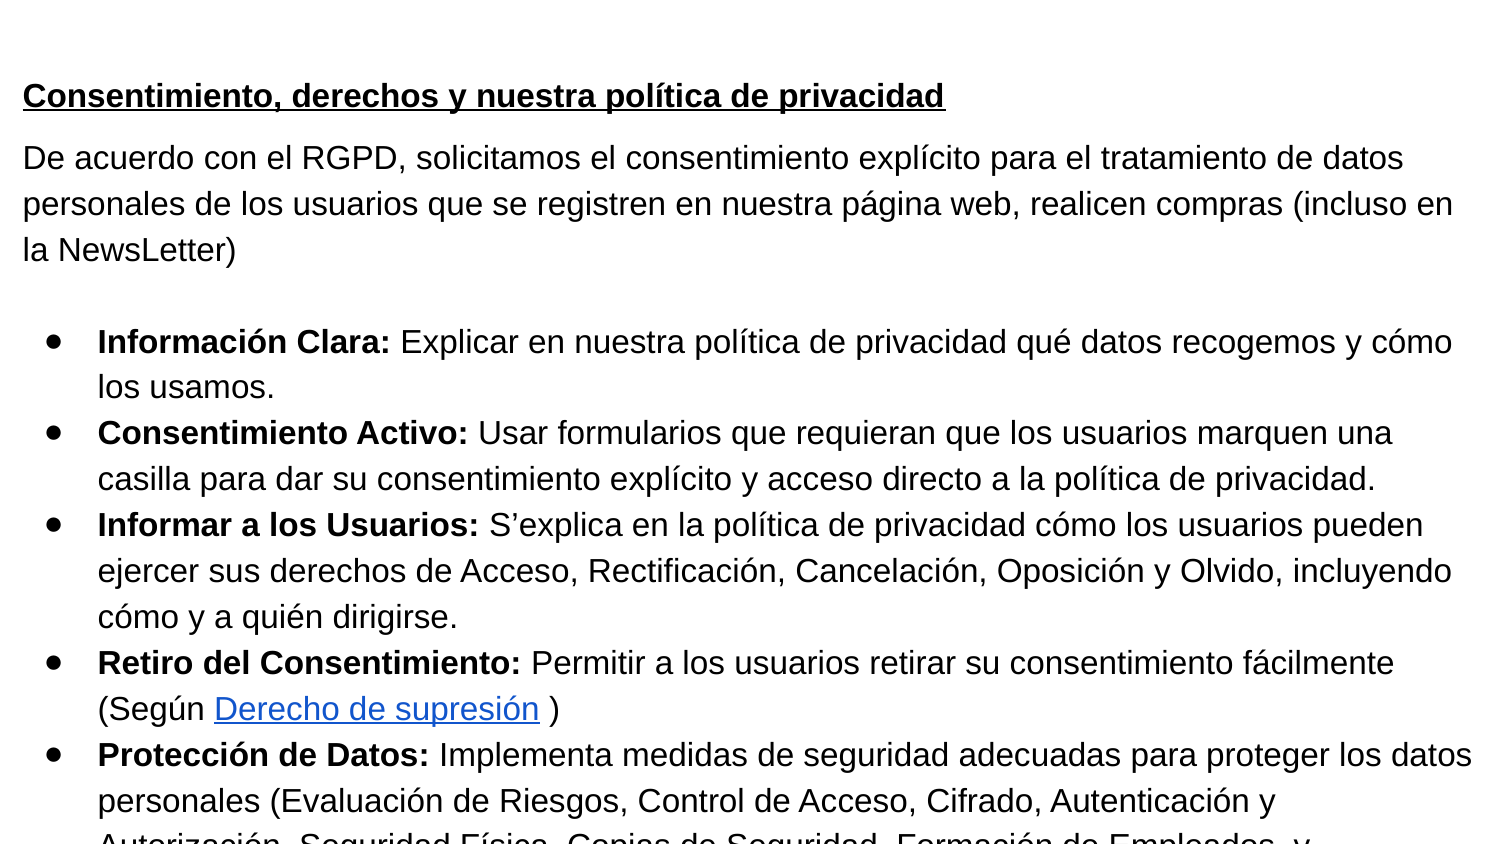

Consentimiento, derechos y nuestra política de privacidad
De acuerdo con el RGPD, solicitamos el consentimiento explícito para el tratamiento de datos personales de los usuarios que se registren en nuestra página web, realicen compras (incluso en la NewsLetter)

Información Clara: Explicar en nuestra política de privacidad qué datos recogemos y cómo los usamos.
Consentimiento Activo: Usar formularios que requieran que los usuarios marquen una casilla para dar su consentimiento explícito y acceso directo a la política de privacidad.
Informar a los Usuarios: S’explica en la política de privacidad cómo los usuarios pueden ejercer sus derechos de Acceso, Rectificación, Cancelación, Oposición y Olvido, incluyendo cómo y a quién dirigirse.
Retiro del Consentimiento: Permitir a los usuarios retirar su consentimiento fácilmente (Según Derecho de supresión )
Protección de Datos: Implementa medidas de seguridad adecuadas para proteger los datos personales (Evaluación de Riesgos, Control de Acceso, Cifrado, Autenticación y Autorización, Seguridad Física, Copias de Seguridad, Formación de Empleados, y Respuesta a Incidentes).
Documentación: Guarda registros de los consentimientos para demostrar el cumplimiento del RGPD.